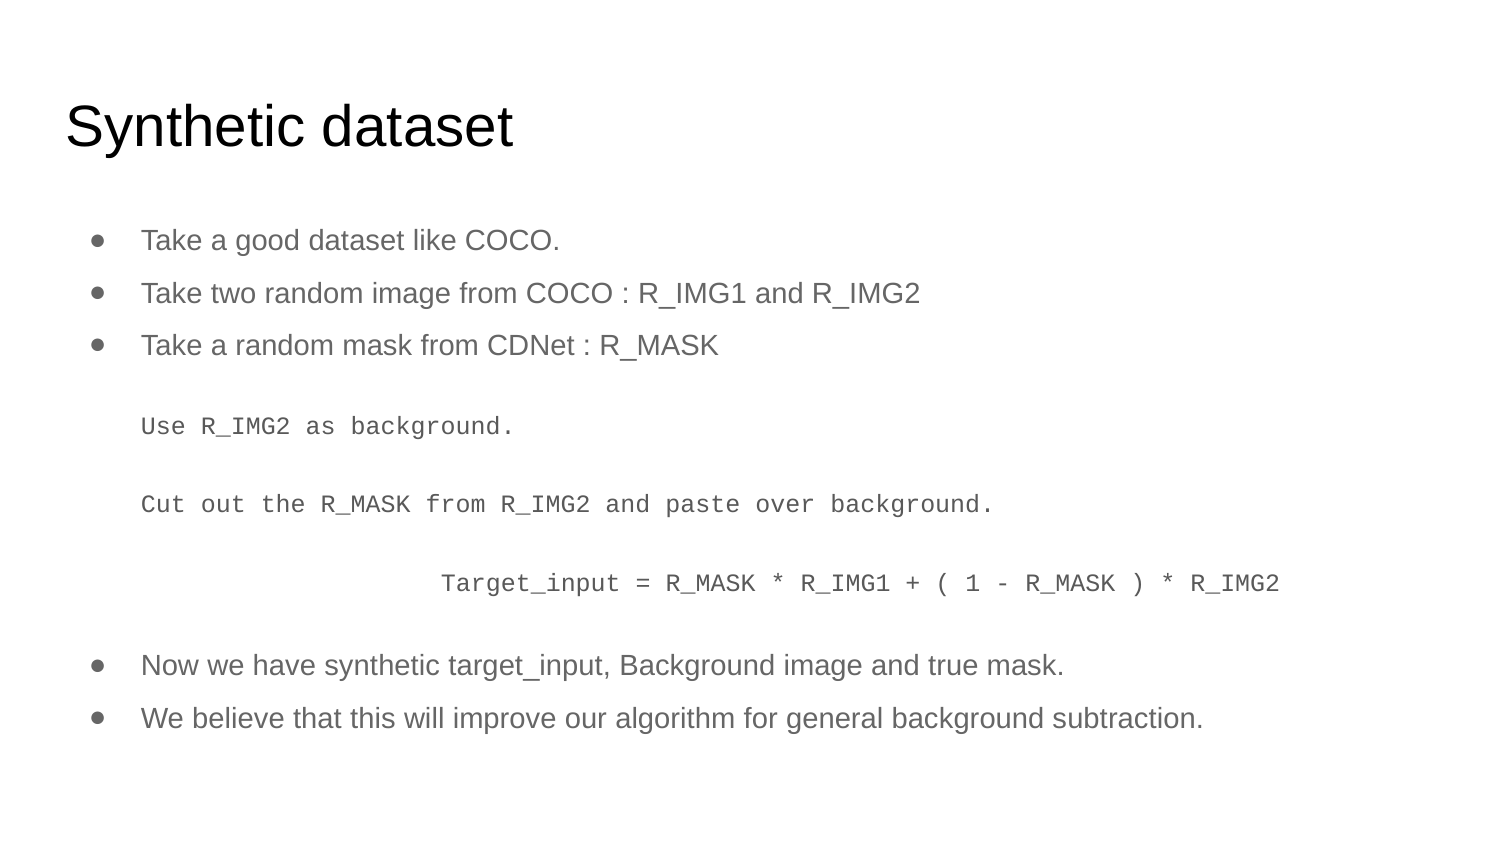

Synthetic dataset
Take a good dataset like COCO.
Take two random image from COCO : R_IMG1 and R_IMG2
Take a random mask from CDNet : R_MASK
Use R_IMG2 as background.
Cut out the R_MASK from R_IMG2 and paste over background.
		Target_input = R_MASK * R_IMG1 + ( 1 - R_MASK ) * R_IMG2
Now we have synthetic target_input, Background image and true mask.
We believe that this will improve our algorithm for general background subtraction.